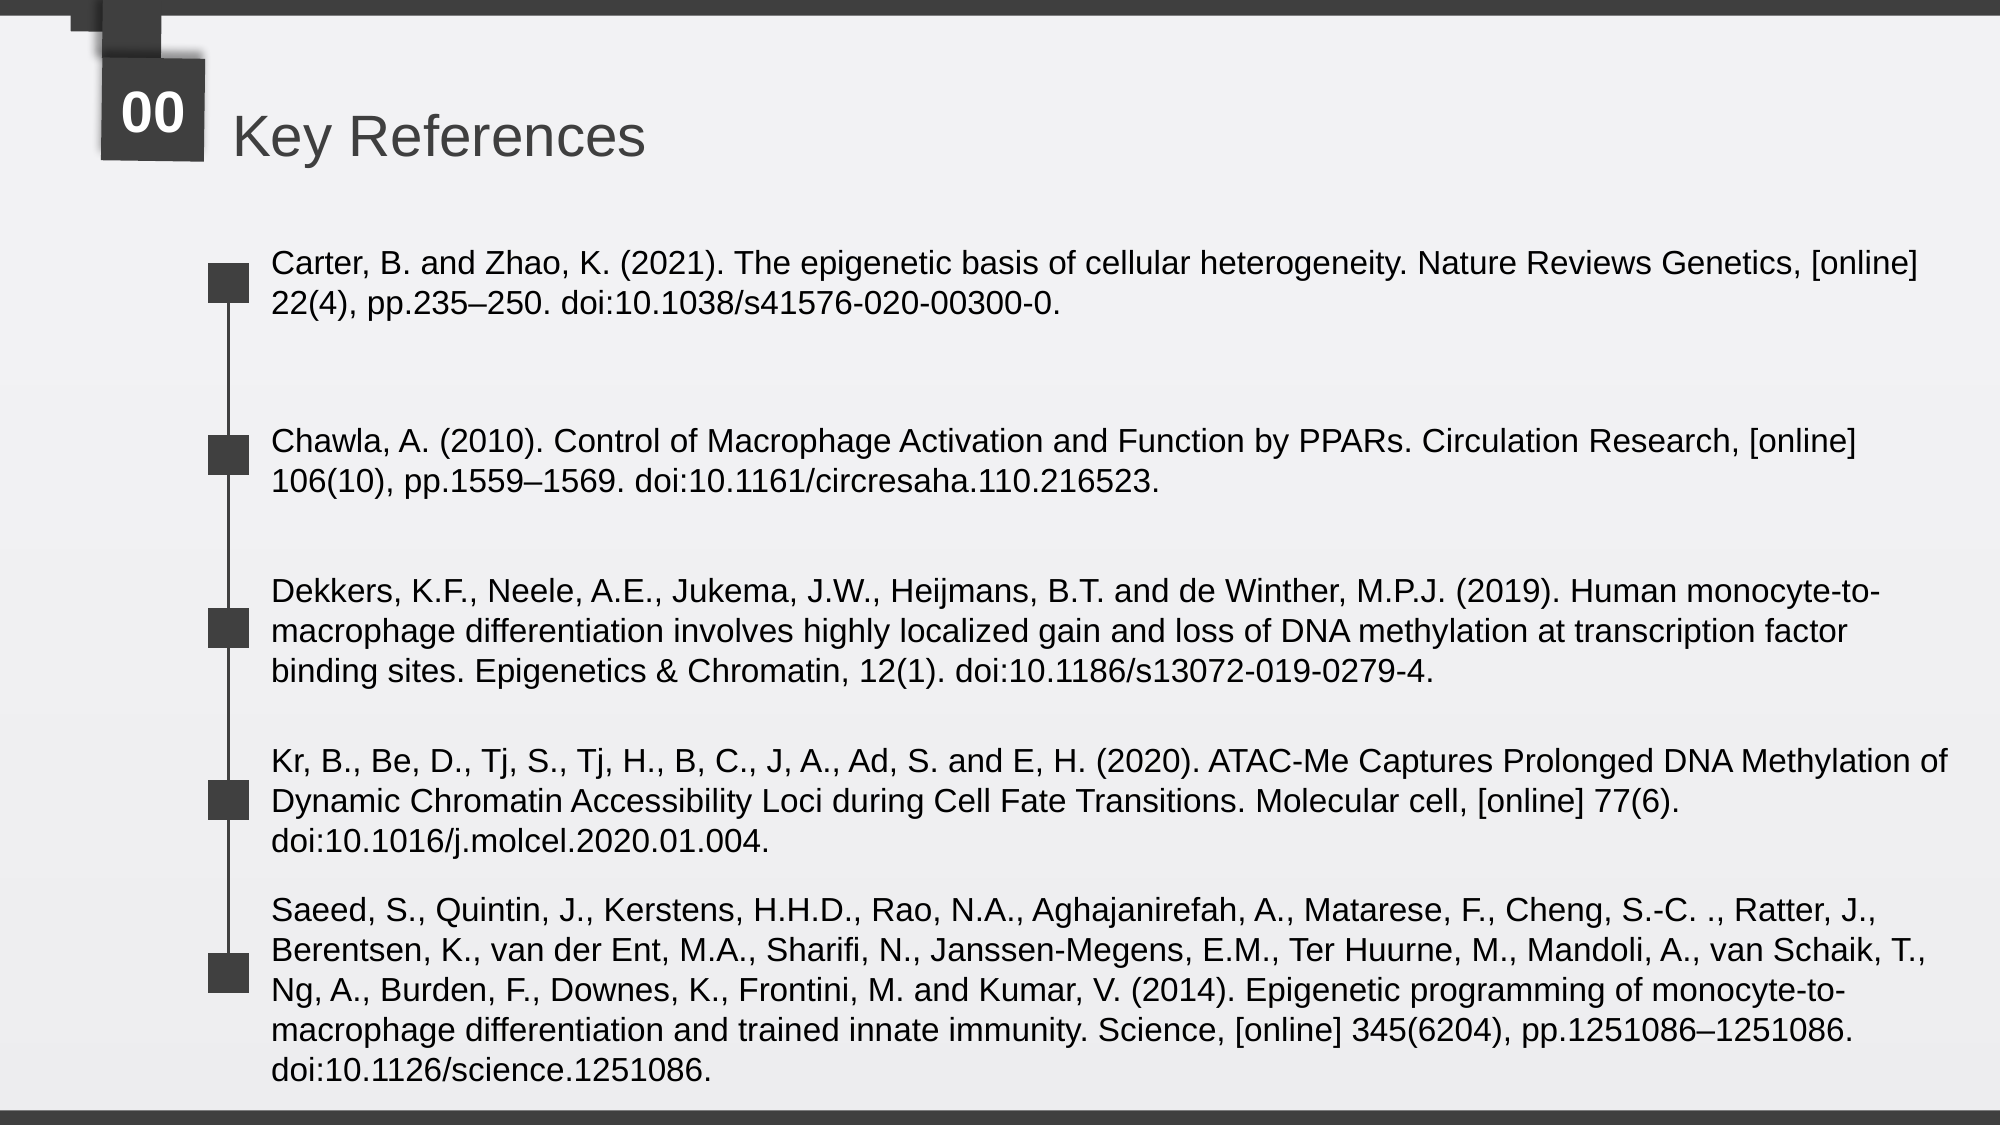

Key References
00
Carter, B. and Zhao, K. (2021). The epigenetic basis of cellular heterogeneity. Nature Reviews Genetics, [online] 22(4), pp.235–250. doi:10.1038/s41576-020-00300-0.

Chawla, A. (2010). Control of Macrophage Activation and Function by PPARs. Circulation Research, [online] 106(10), pp.1559–1569. doi:10.1161/circresaha.110.216523.
Dekkers, K.F., Neele, A.E., Jukema, J.W., Heijmans, B.T. and de Winther, M.P.J. (2019). Human monocyte-to-macrophage differentiation involves highly localized gain and loss of DNA methylation at transcription factor binding sites. Epigenetics & Chromatin, 12(1). doi:10.1186/s13072-019-0279-4.
Kr, B., Be, D., Tj, S., Tj, H., B, C., J, A., Ad, S. and E, H. (2020). ATAC-Me Captures Prolonged DNA Methylation of Dynamic Chromatin Accessibility Loci during Cell Fate Transitions. Molecular cell, [online] 77(6). doi:10.1016/j.molcel.2020.01.004.
Saeed, S., Quintin, J., Kerstens, H.H.D., Rao, N.A., Aghajanirefah, A., Matarese, F., Cheng, S.-C. ., Ratter, J., Berentsen, K., van der Ent, M.A., Sharifi, N., Janssen-Megens, E.M., Ter Huurne, M., Mandoli, A., van Schaik, T., Ng, A., Burden, F., Downes, K., Frontini, M. and Kumar, V. (2014). Epigenetic programming of monocyte-to-macrophage differentiation and trained innate immunity. Science, [online] 345(6204), pp.1251086–1251086. doi:10.1126/science.1251086.